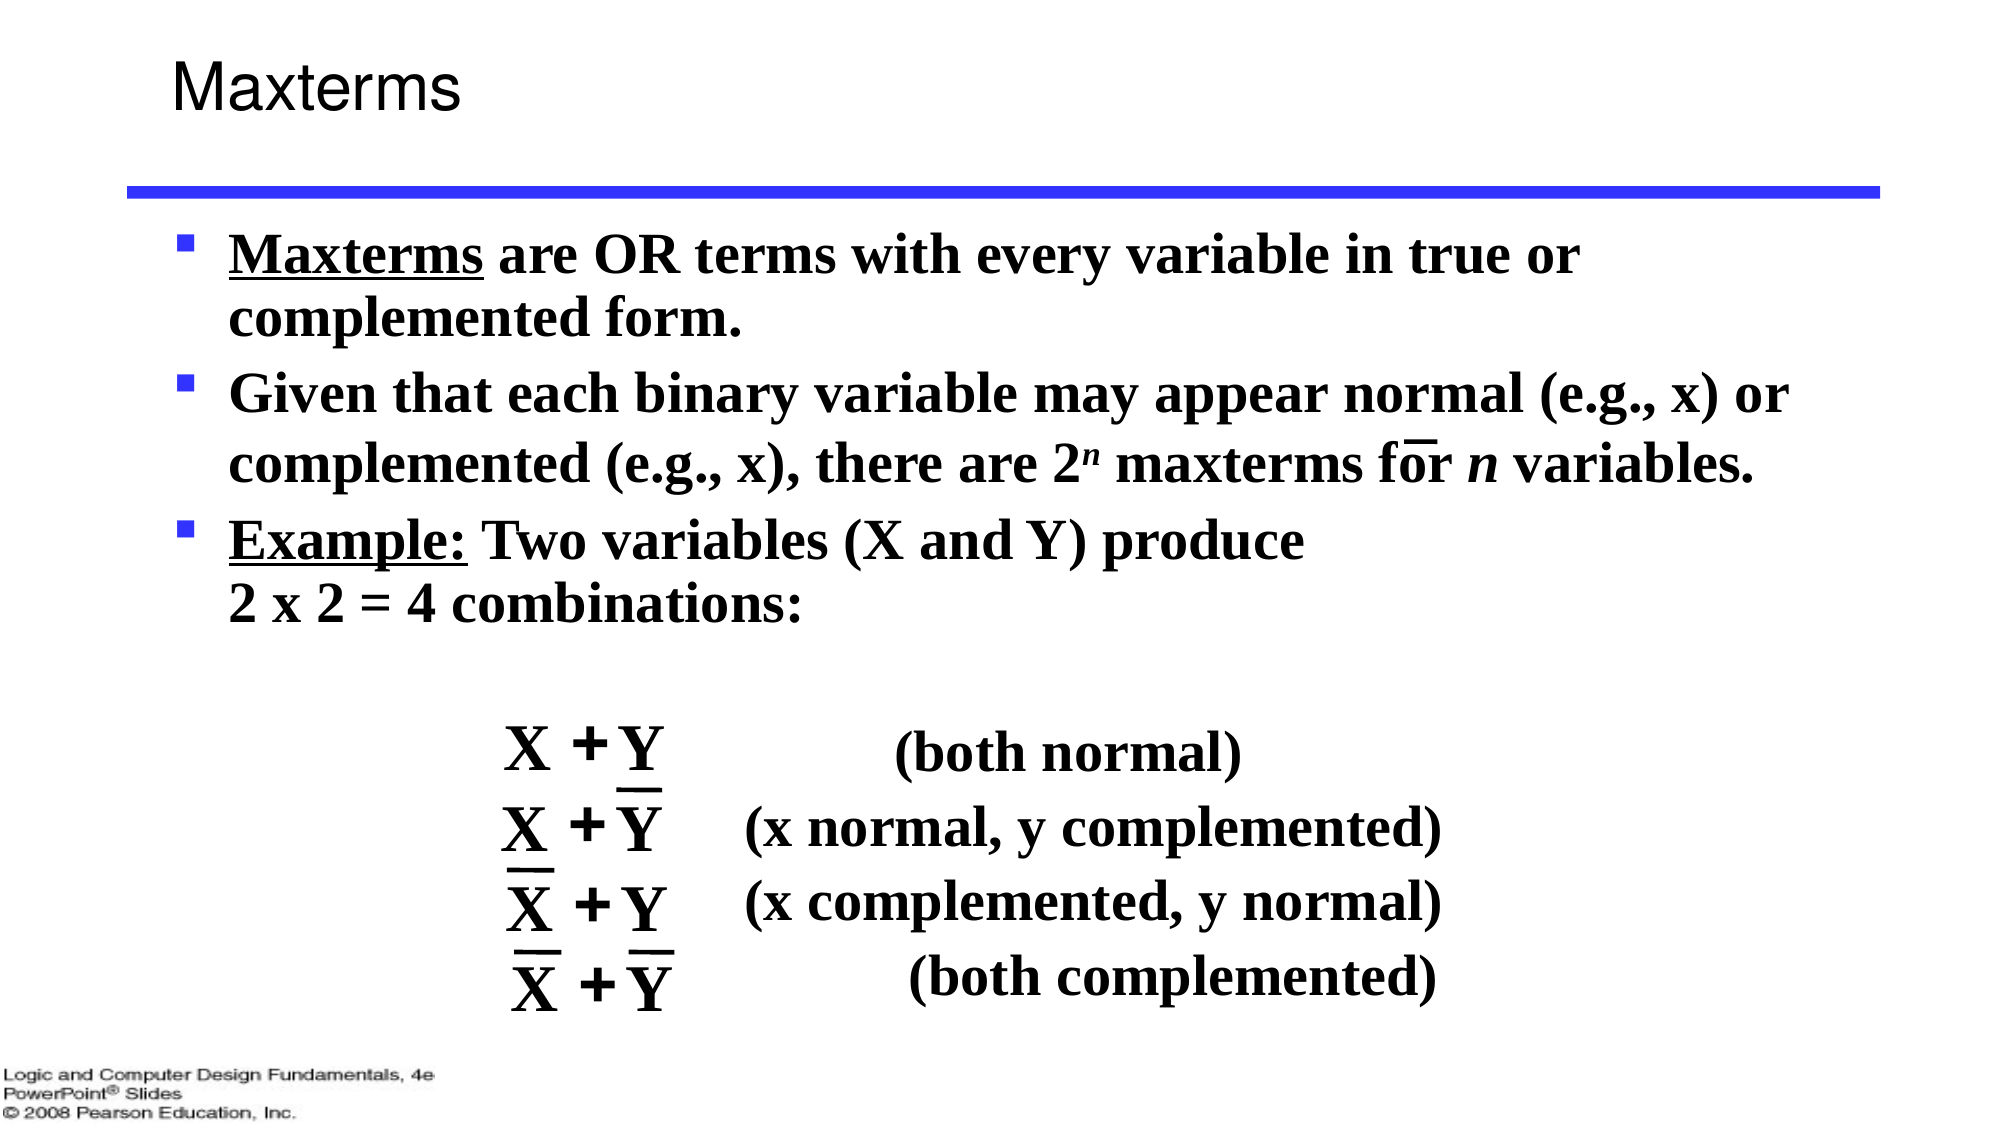

# Maxterms
Maxterms are OR terms with every variable in true or complemented form.
Given that each binary variable may appear normal (e.g., x) or complemented (e.g., x), there are 2n maxterms for n variables.
Example: Two variables (X and Y) produce
2 x 2 = 4 combinations:

					(both normal)
                		(x normal, y complemented)
                		(x complemented, y normal)
               			 (both complemented)

+
X
Y
+
X
Y

+
X
Y

+
X
Y